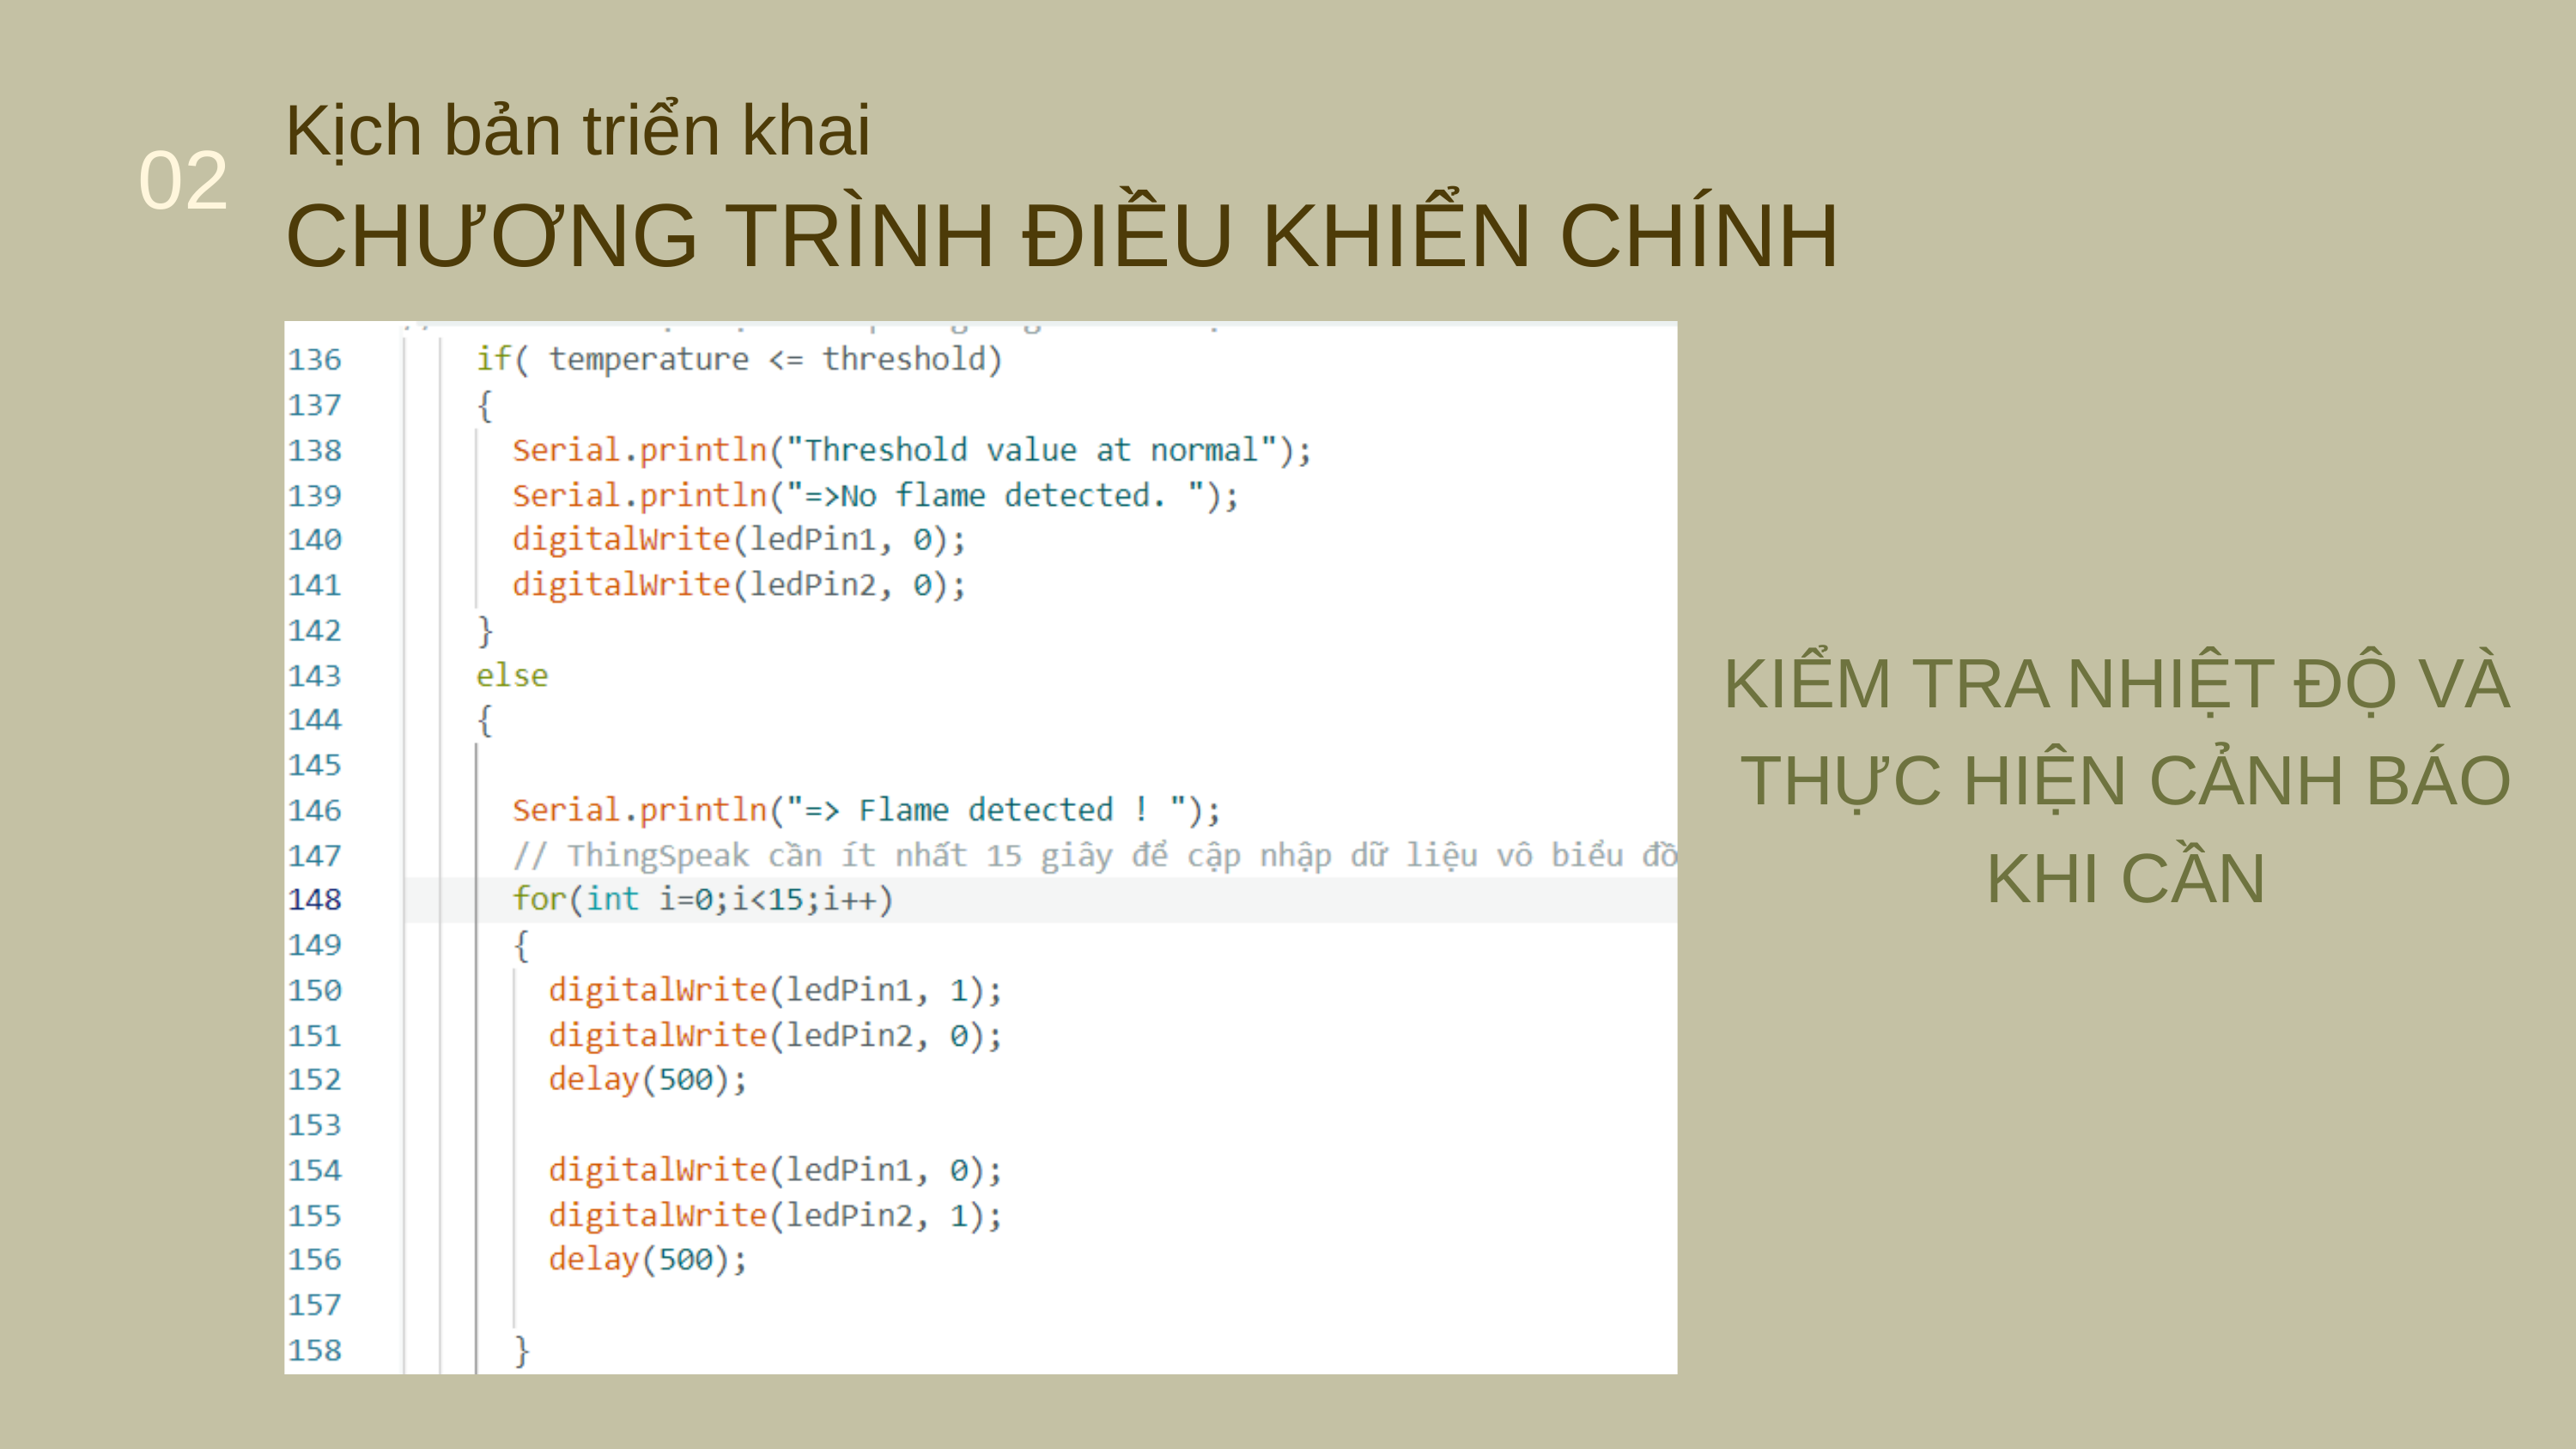

Kịch bản triển khai
02
CHƯƠNG TRÌNH ĐIỀU KHIỂN CHÍNH

KIỂM TRA NHIỆT ĐỘ VÀ
THỰC HIỆN CẢNH BÁO KHI CẦN